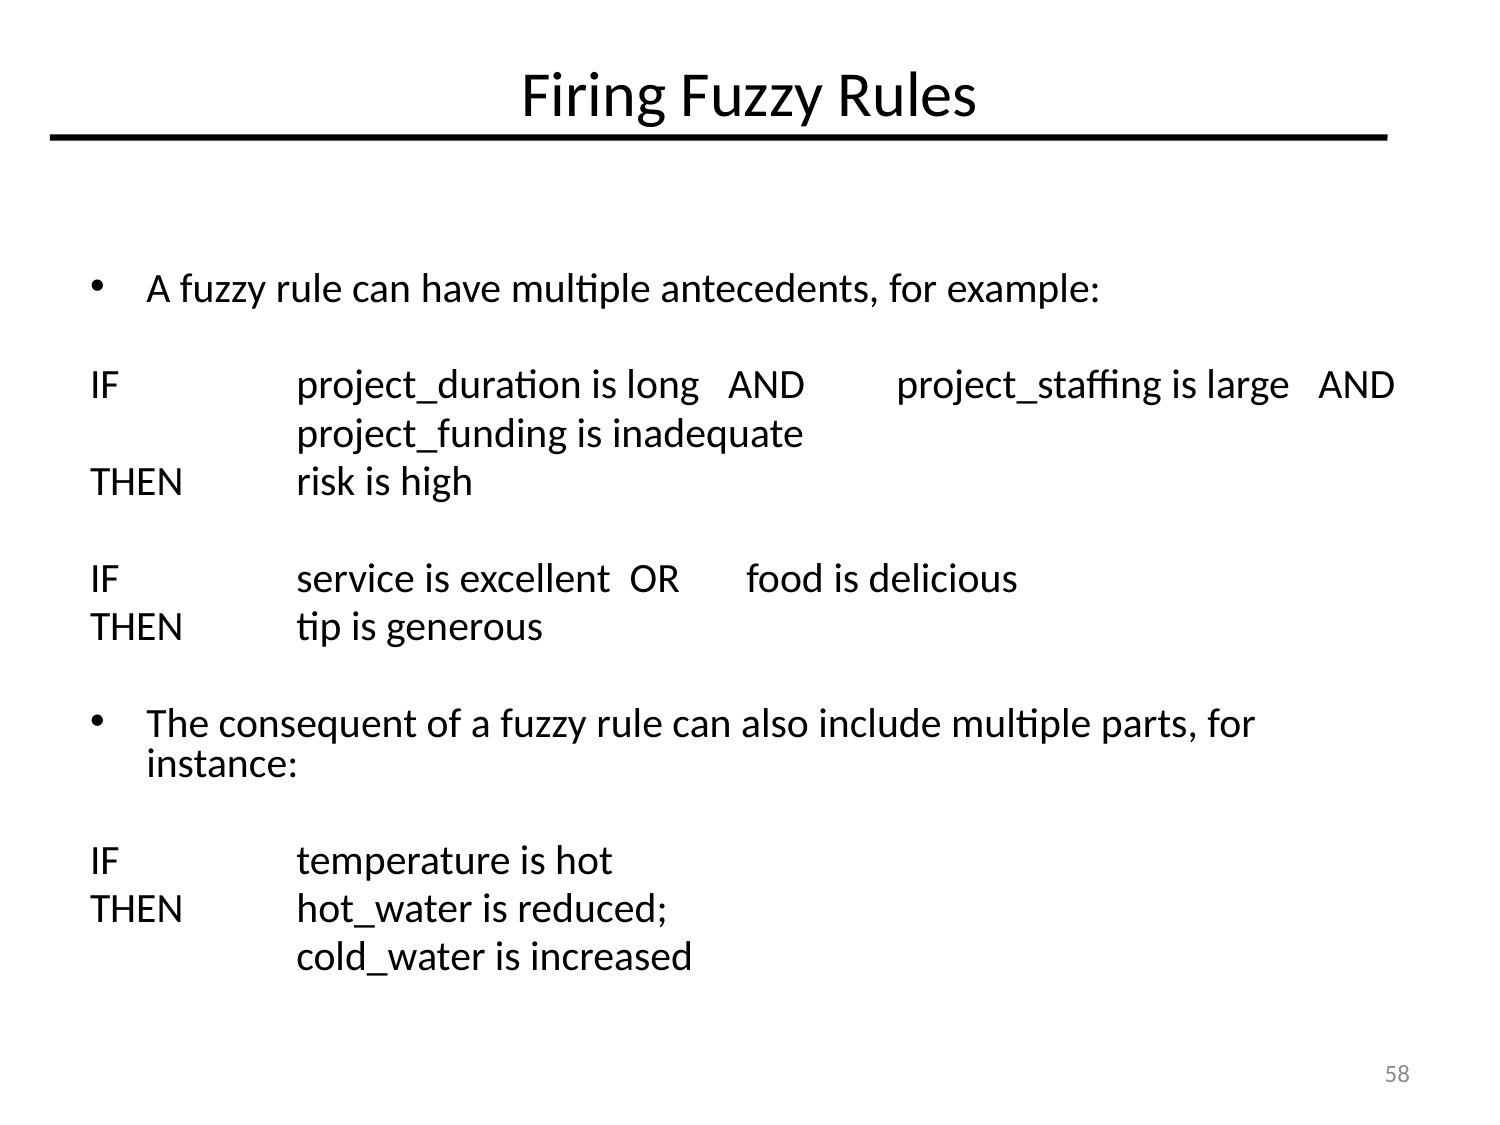

# Firing Fuzzy Rules

A fuzzy rule can have multiple antecedents, for example:

IF		project_duration is long   AND	project_staffing is large   AND
		project_funding is inadequate
THEN	risk is high

IF		service is excellent  OR	food is delicious
THEN	tip is generous

The consequent of a fuzzy rule can also include multiple parts, for instance:

IF		temperature is hot
THEN	hot_water is reduced;
		cold_water is increased
58